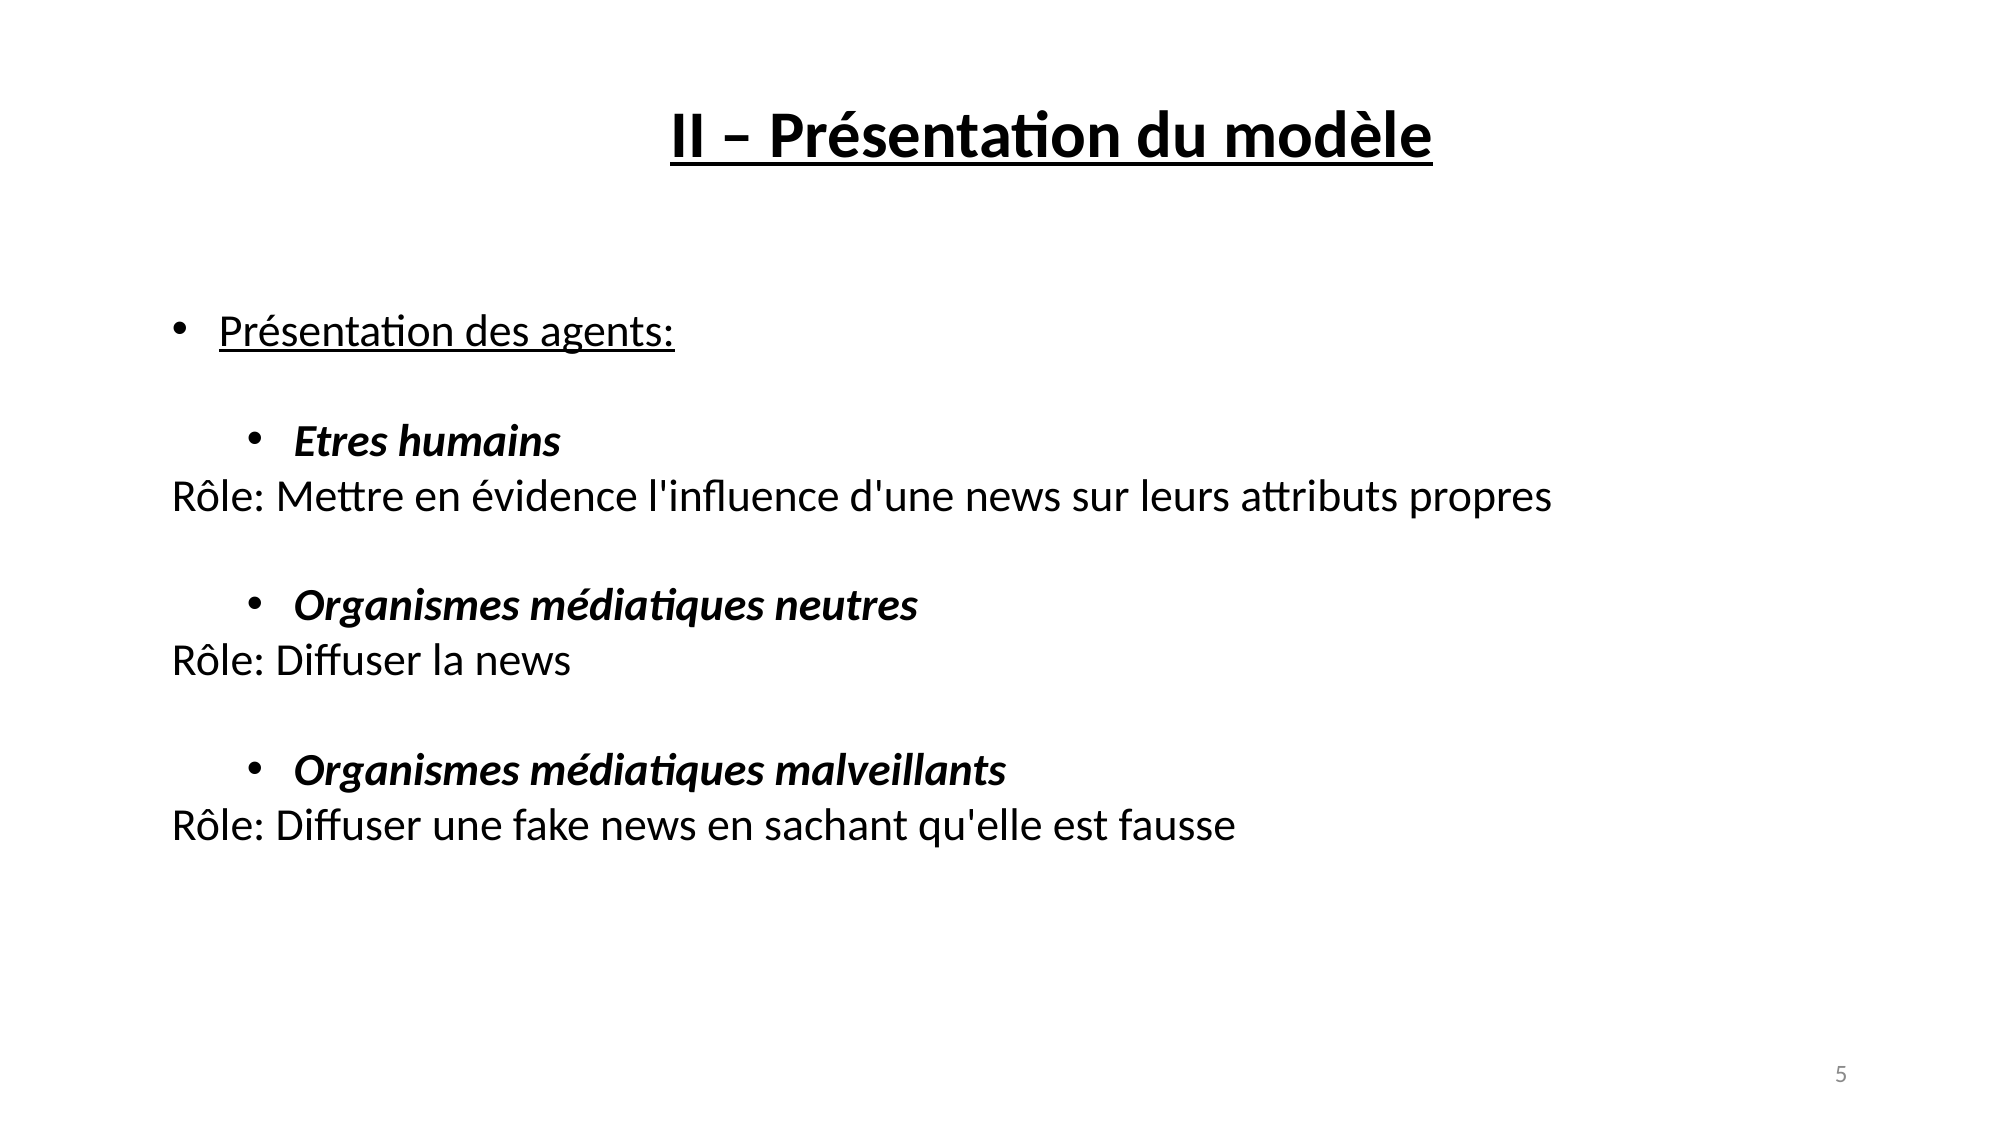

II – Présentation du modèle
Présentation des agents:

Etres humains
Rôle: Mettre en évidence l'influence d'une news sur leurs attributs propres

Organismes médiatiques neutres
Rôle: Diffuser la news

Organismes médiatiques malveillants
Rôle: Diffuser une fake news en sachant qu'elle est fausse

5